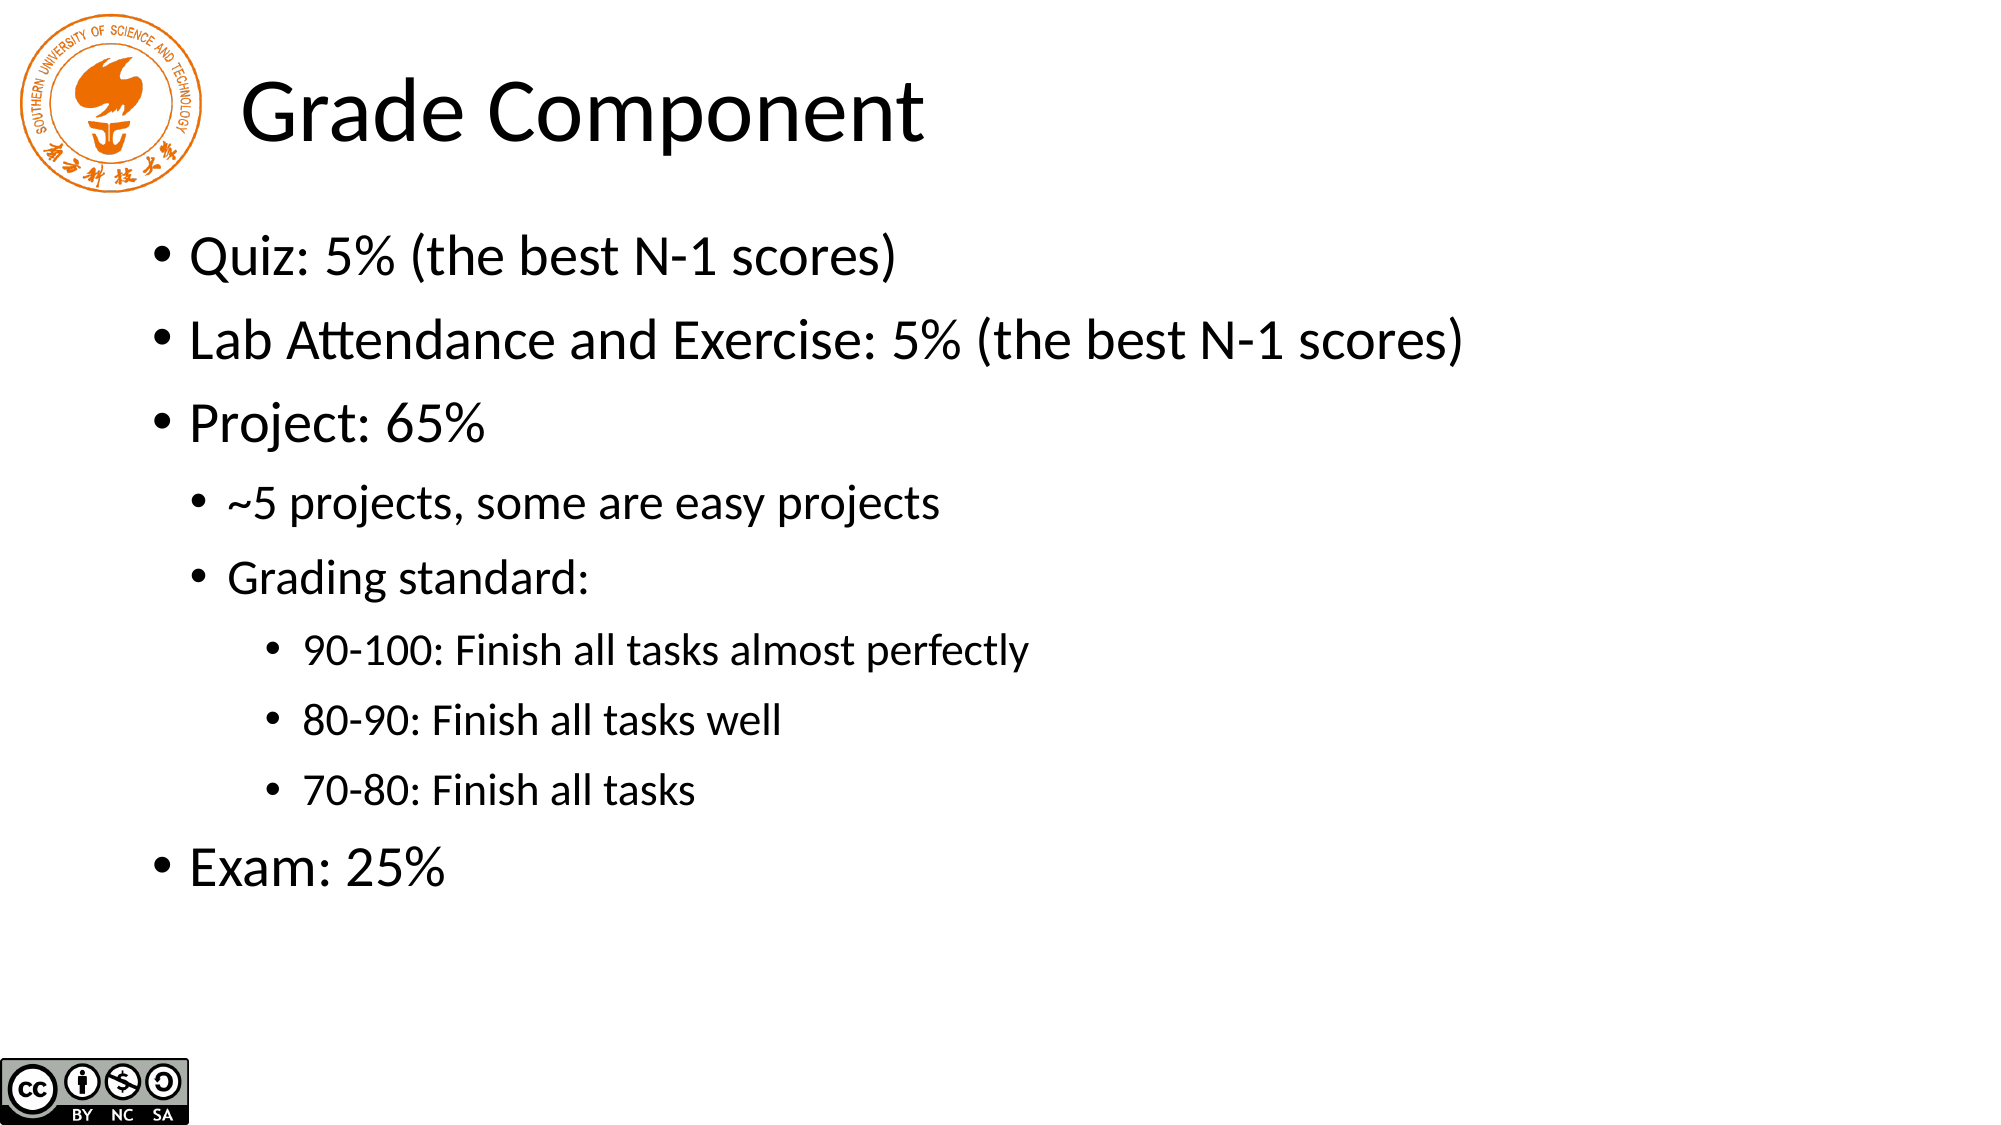

# Grade Component
Quiz: 5% (the best N-1 scores)
Lab Attendance and Exercise: 5% (the best N-1 scores)
Project: 65%
~5 projects, some are easy projects
Grading standard:
90-100: Finish all tasks almost perfectly
80-90: Finish all tasks well
70-80: Finish all tasks
Exam: 25%